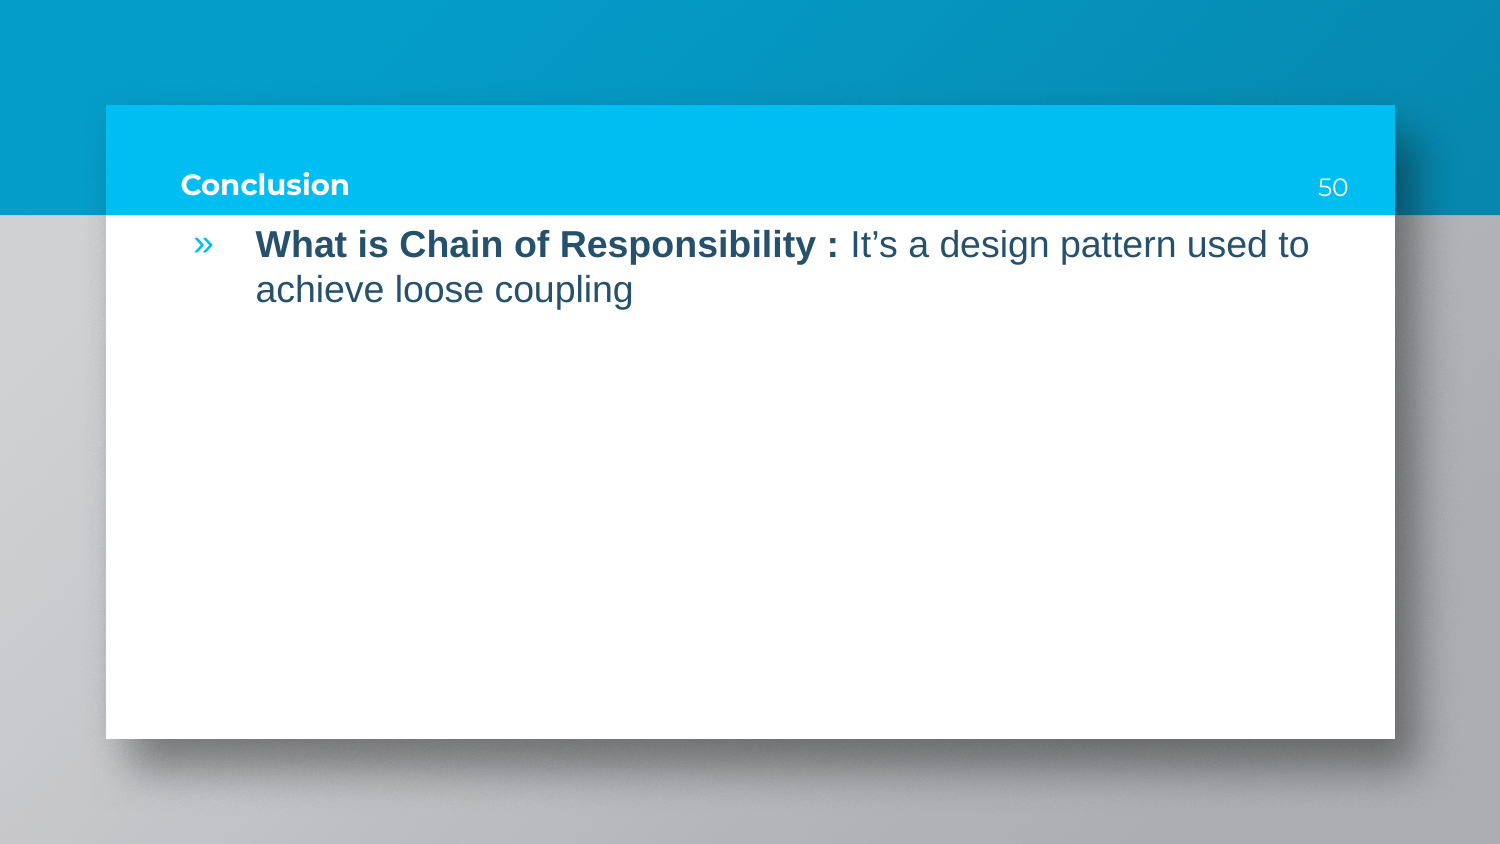

# Conclusion
50
What is Chain of Responsibility : It’s a design pattern used to achieve loose coupling